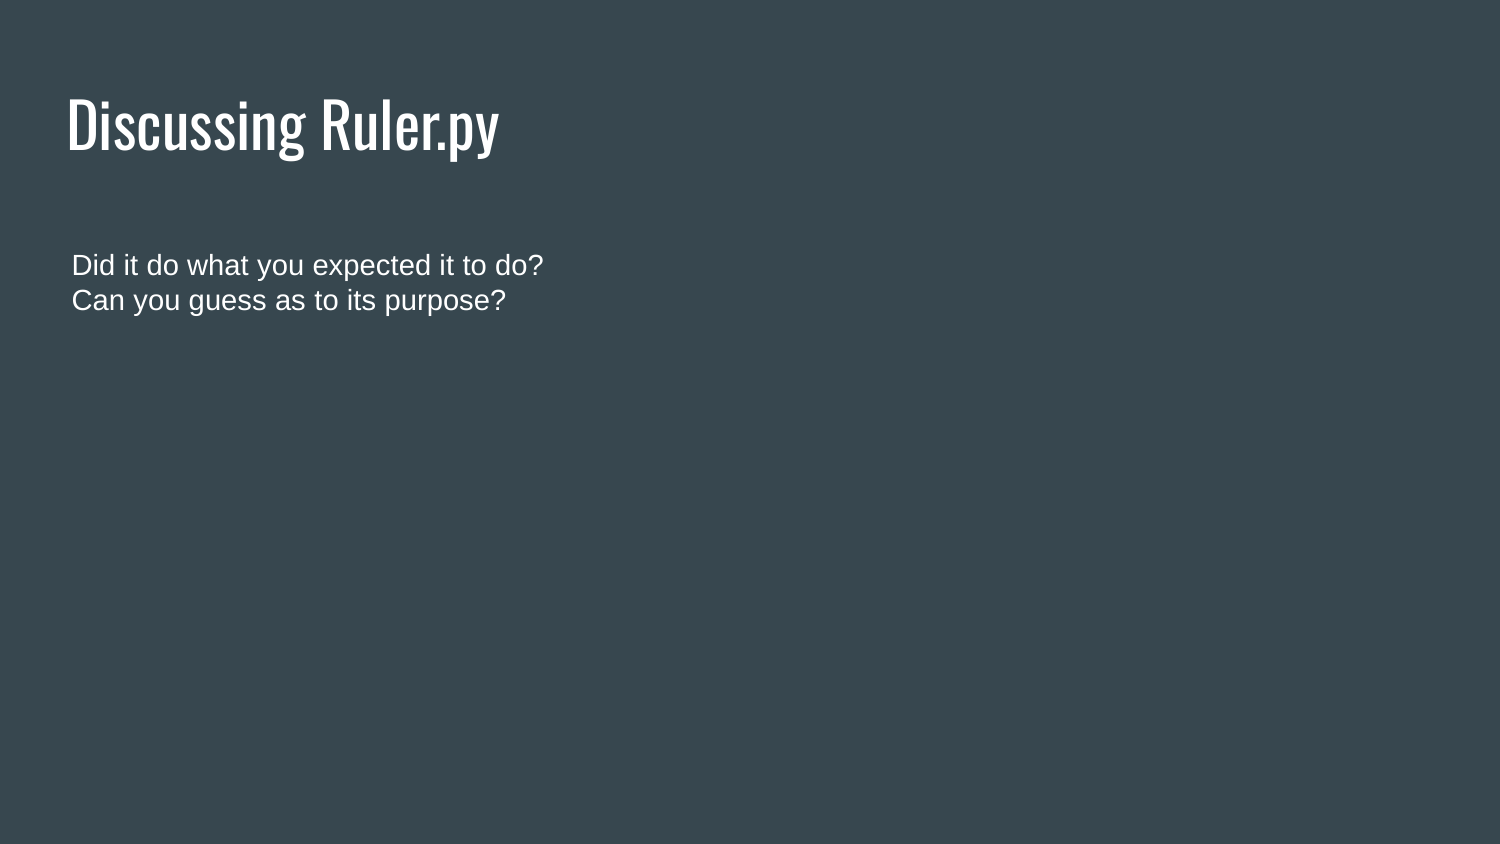

# Discussing Ruler.py
Did it do what you expected it to do?
Can you guess as to its purpose?